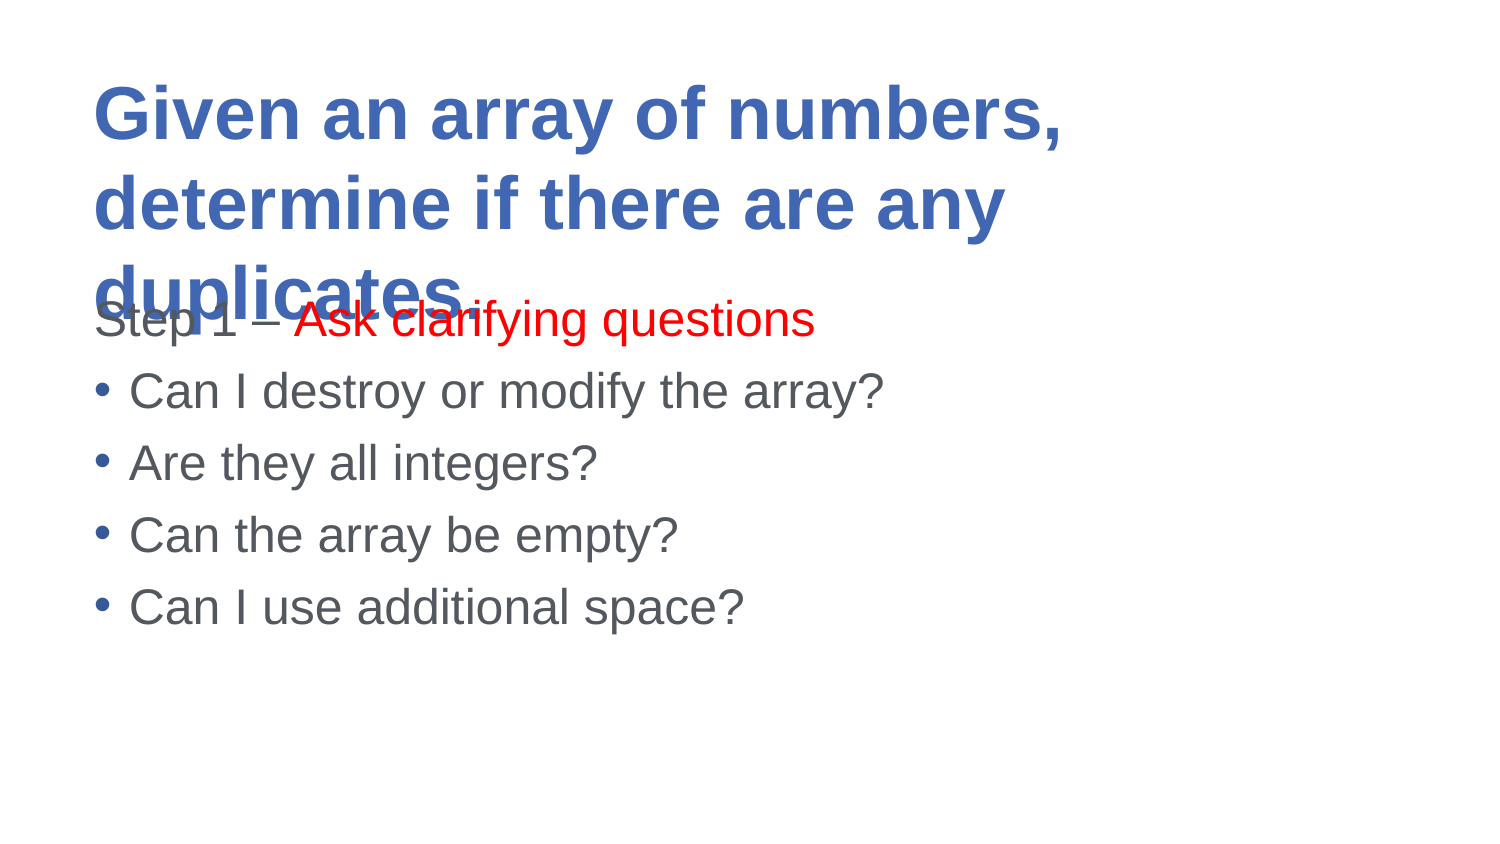

# Given an array of numbers, determine if there are any duplicates.
Step 1 – Ask clarifying questions
Can I destroy or modify the array?
Are they all integers?
Can the array be empty?
Can I use additional space?